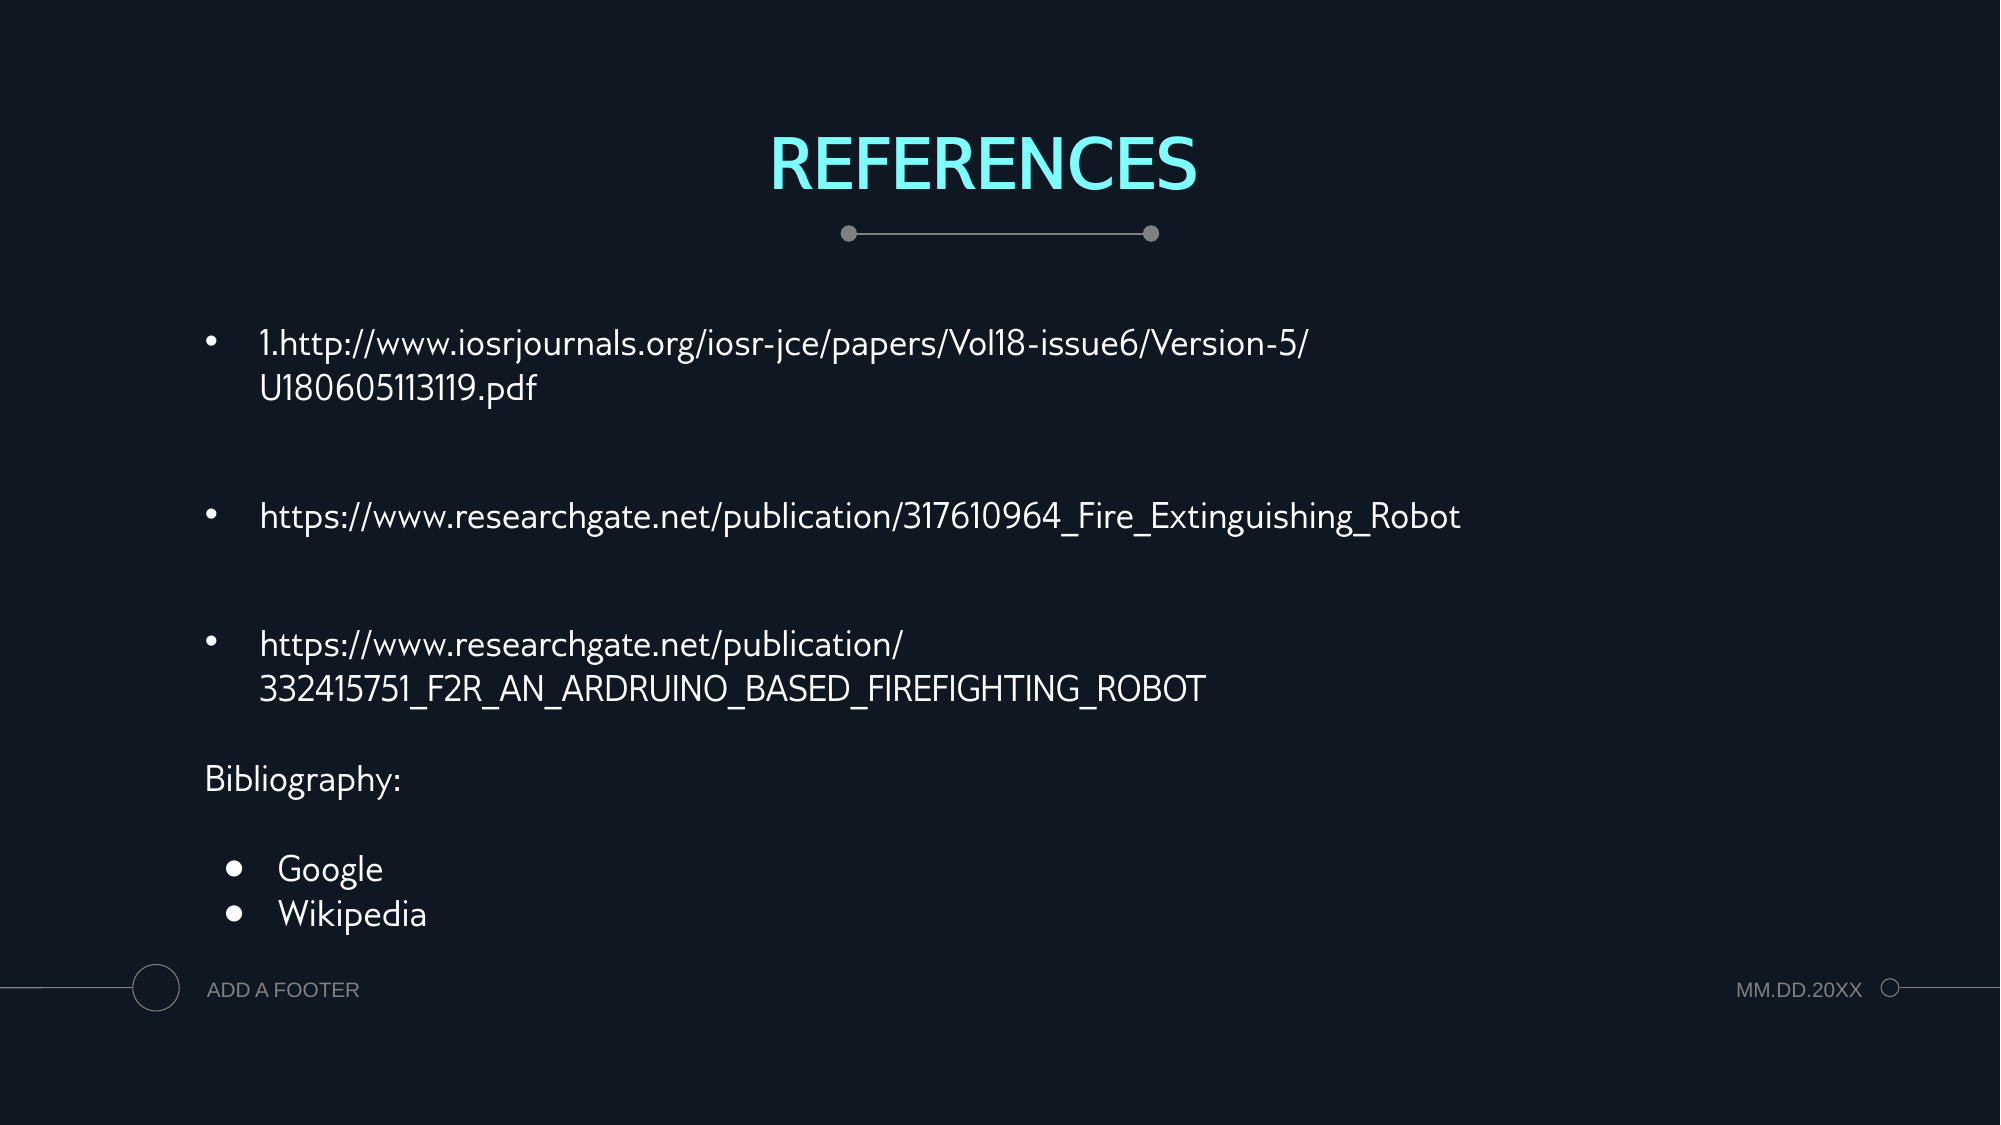

# REFERENCES
1.http://www.iosrjournals.org/iosr-jce/papers/Vol18-issue6/Version-5/U180605113119.pdf

https://www.researchgate.net/publication/317610964_Fire_Extinguishing_Robot

https://www.researchgate.net/publication/332415751_F2R_AN_ARDRUINO_BASED_FIREFIGHTING_ROBOT

Bibliography:

Google
Wikipedia
ADD A FOOTER
MM.DD.20XX
48